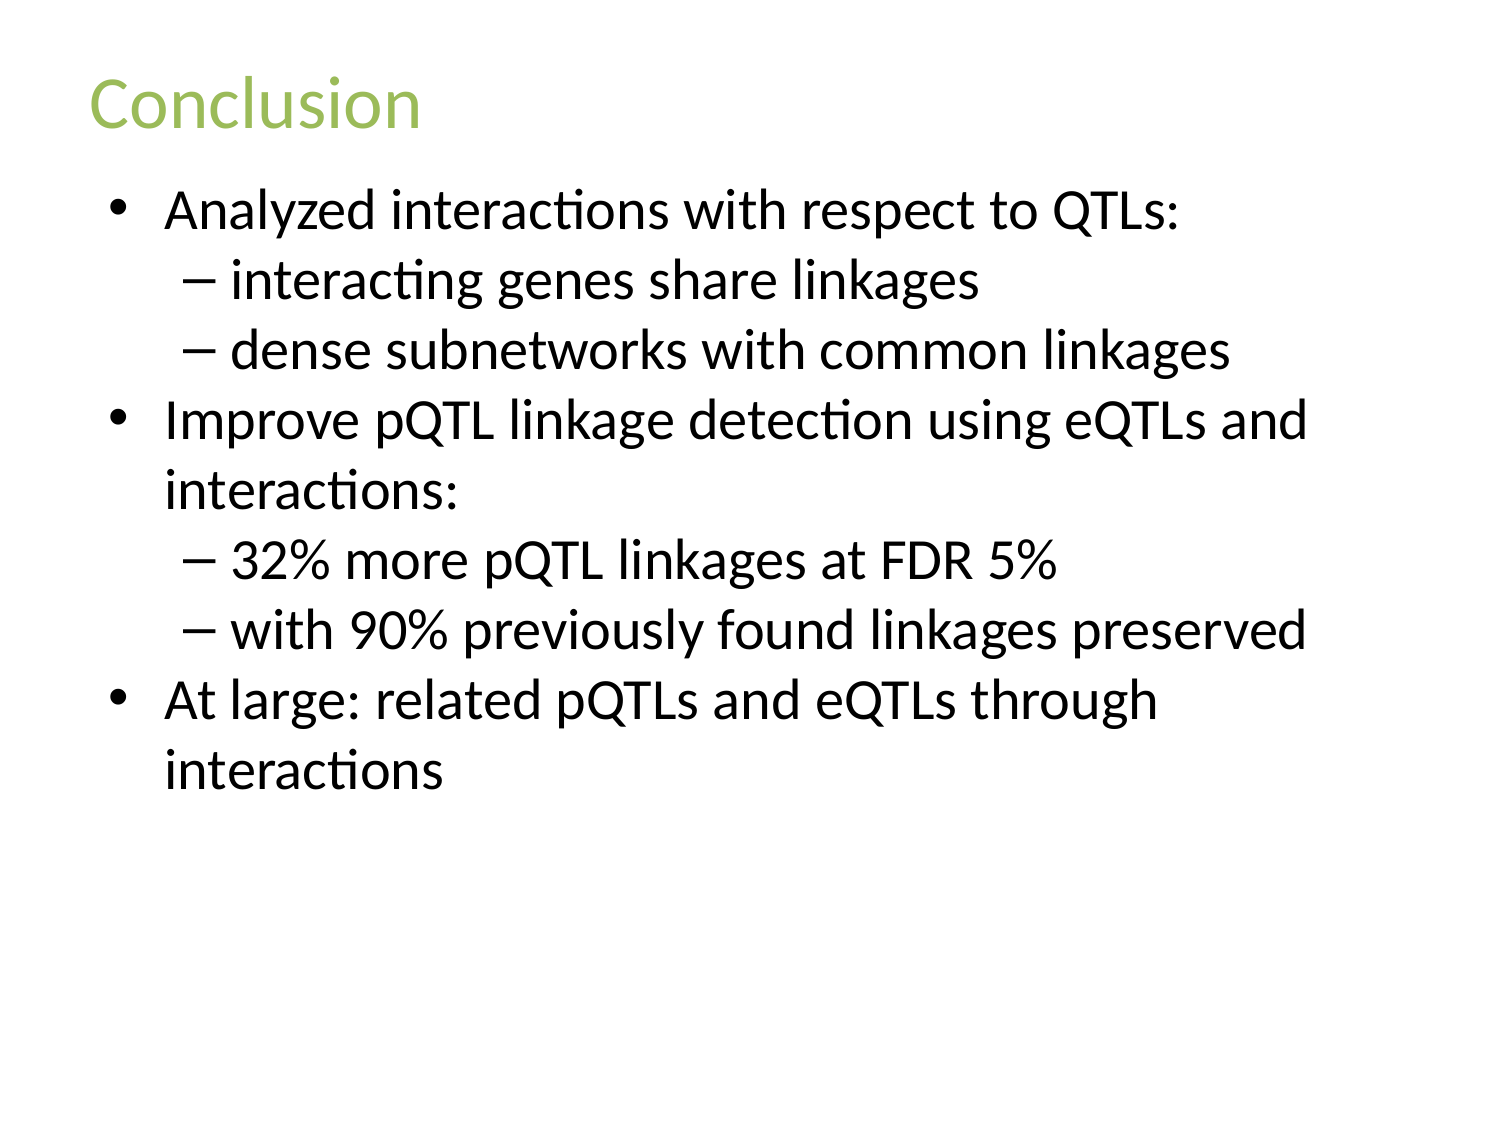

Conclusion
Analyzed interactions with respect to QTLs:
interacting genes share linkages
dense subnetworks with common linkages
Improve pQTL linkage detection using eQTLs and interactions:
32% more pQTL linkages at FDR 5%
with 90% previously found linkages preserved
At large: related pQTLs and eQTLs through interactions